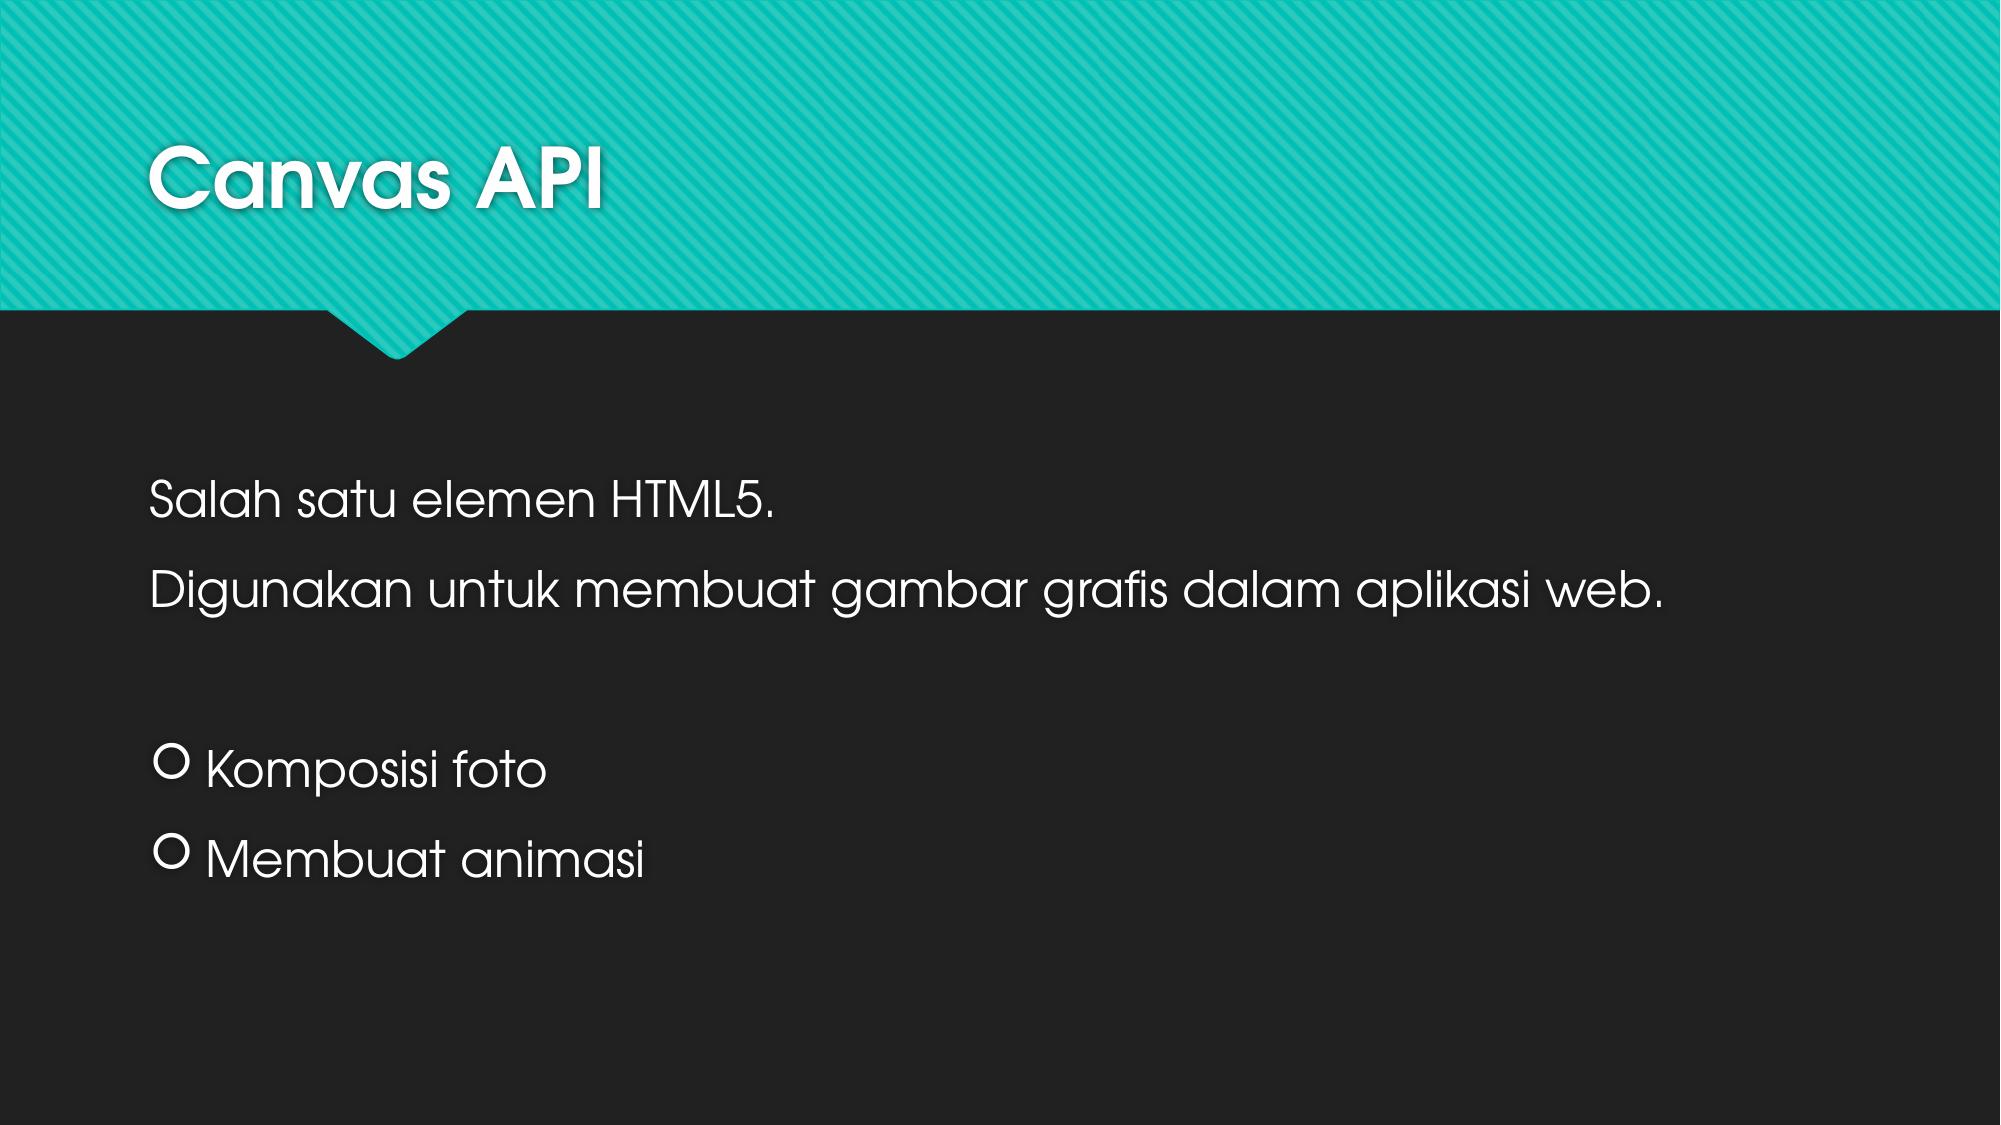

# Canvas API
Salah satu elemen HTML5.
Digunakan untuk membuat gambar grafis dalam aplikasi web.

Komposisi foto
Membuat animasi